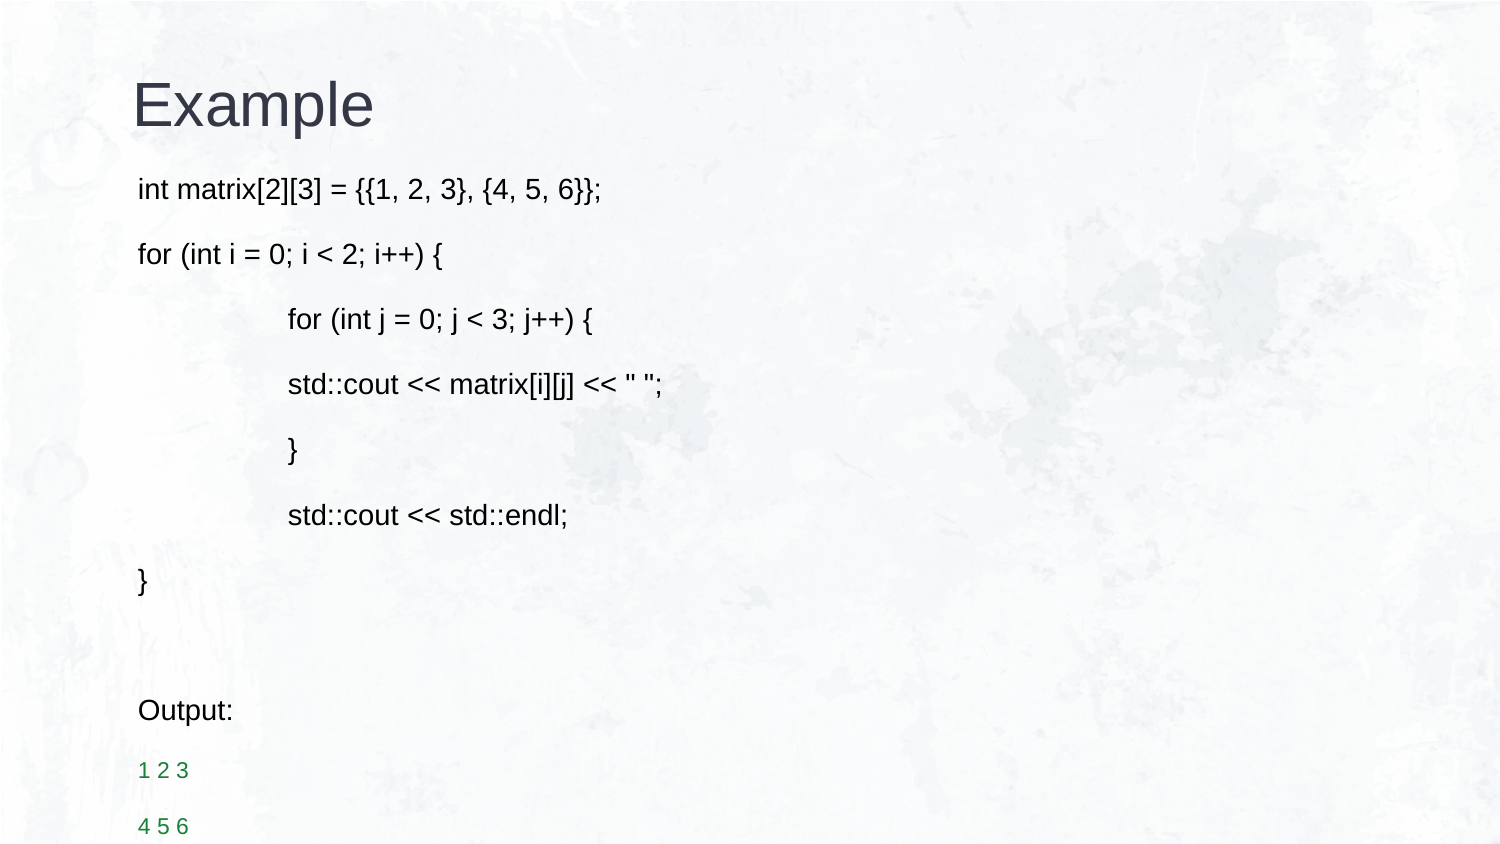

# Example
int matrix[2][3] = {{1, 2, 3}, {4, 5, 6}};
for (int i = 0; i < 2; i++) {
	for (int j = 0; j < 3; j++) {
    	std::cout << matrix[i][j] << " ";
	}
	std::cout << std::endl;
}

Output:
1 2 3
4 5 6